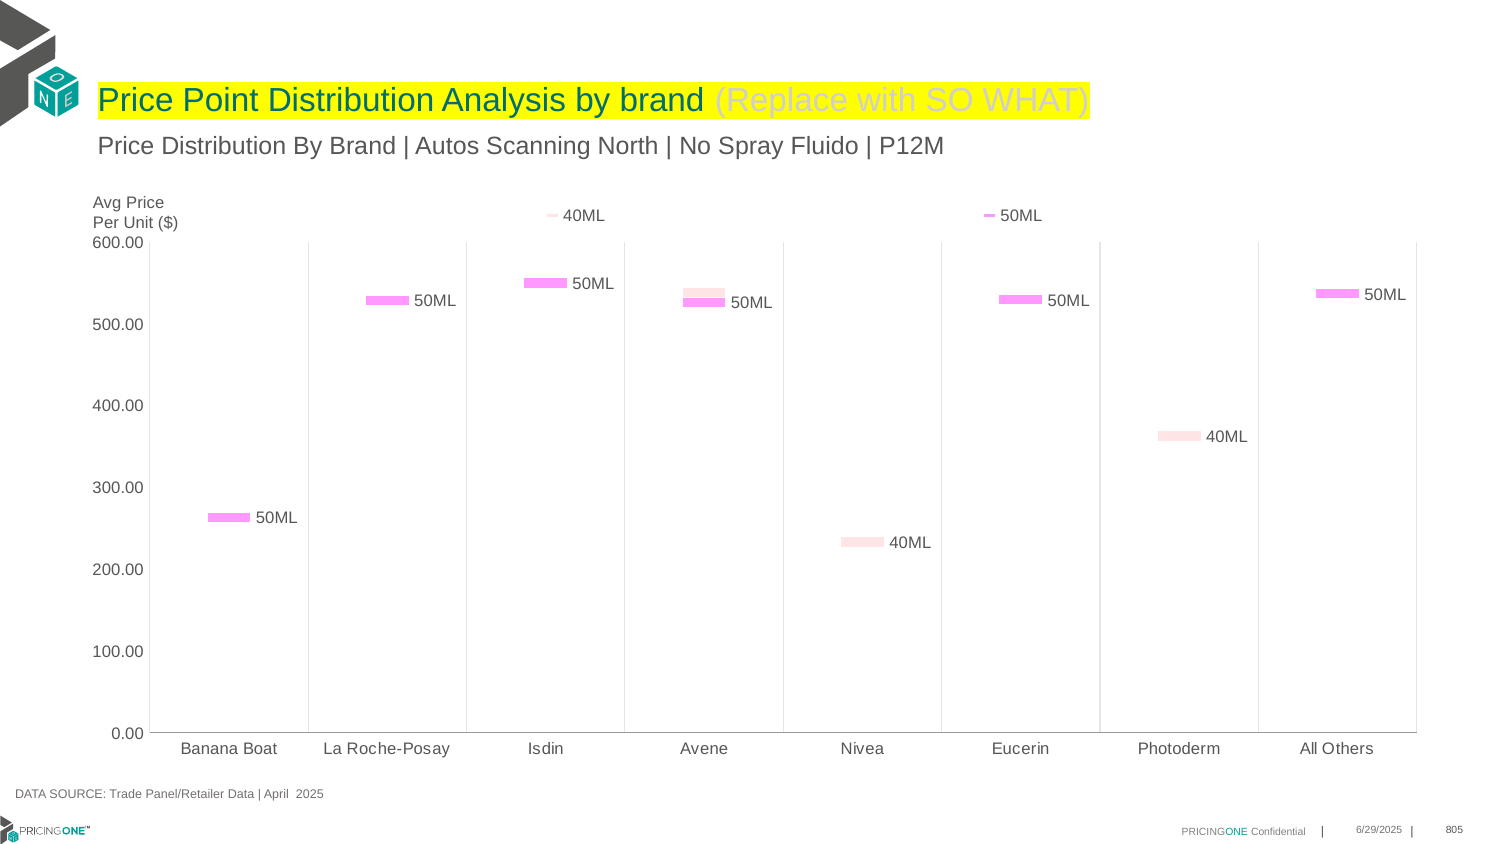

# Price Point Distribution Analysis by brand (Replace with SO WHAT)
Price Distribution By Brand | Autos Scanning North | No Spray Fluido | P12M

### Chart

| Category | 40ML | 50ML |
|---|---|---|
| Banana Boat | None | 263.1961 |
| La Roche-Posay | None | 528.6275 |
| Isdin | None | 549.8038 |
| Avene | 538.0855 | 525.7064 |
| Nivea | 233.2843 | None |
| Eucerin | None | 529.2376 |
| Photoderm | 362.6623 | None |
| All Others | None | 536.5657 |
Avg Price
Per Unit ($)
DATA SOURCE: Trade Panel/Retailer Data | April  2025
6/29/2025
805